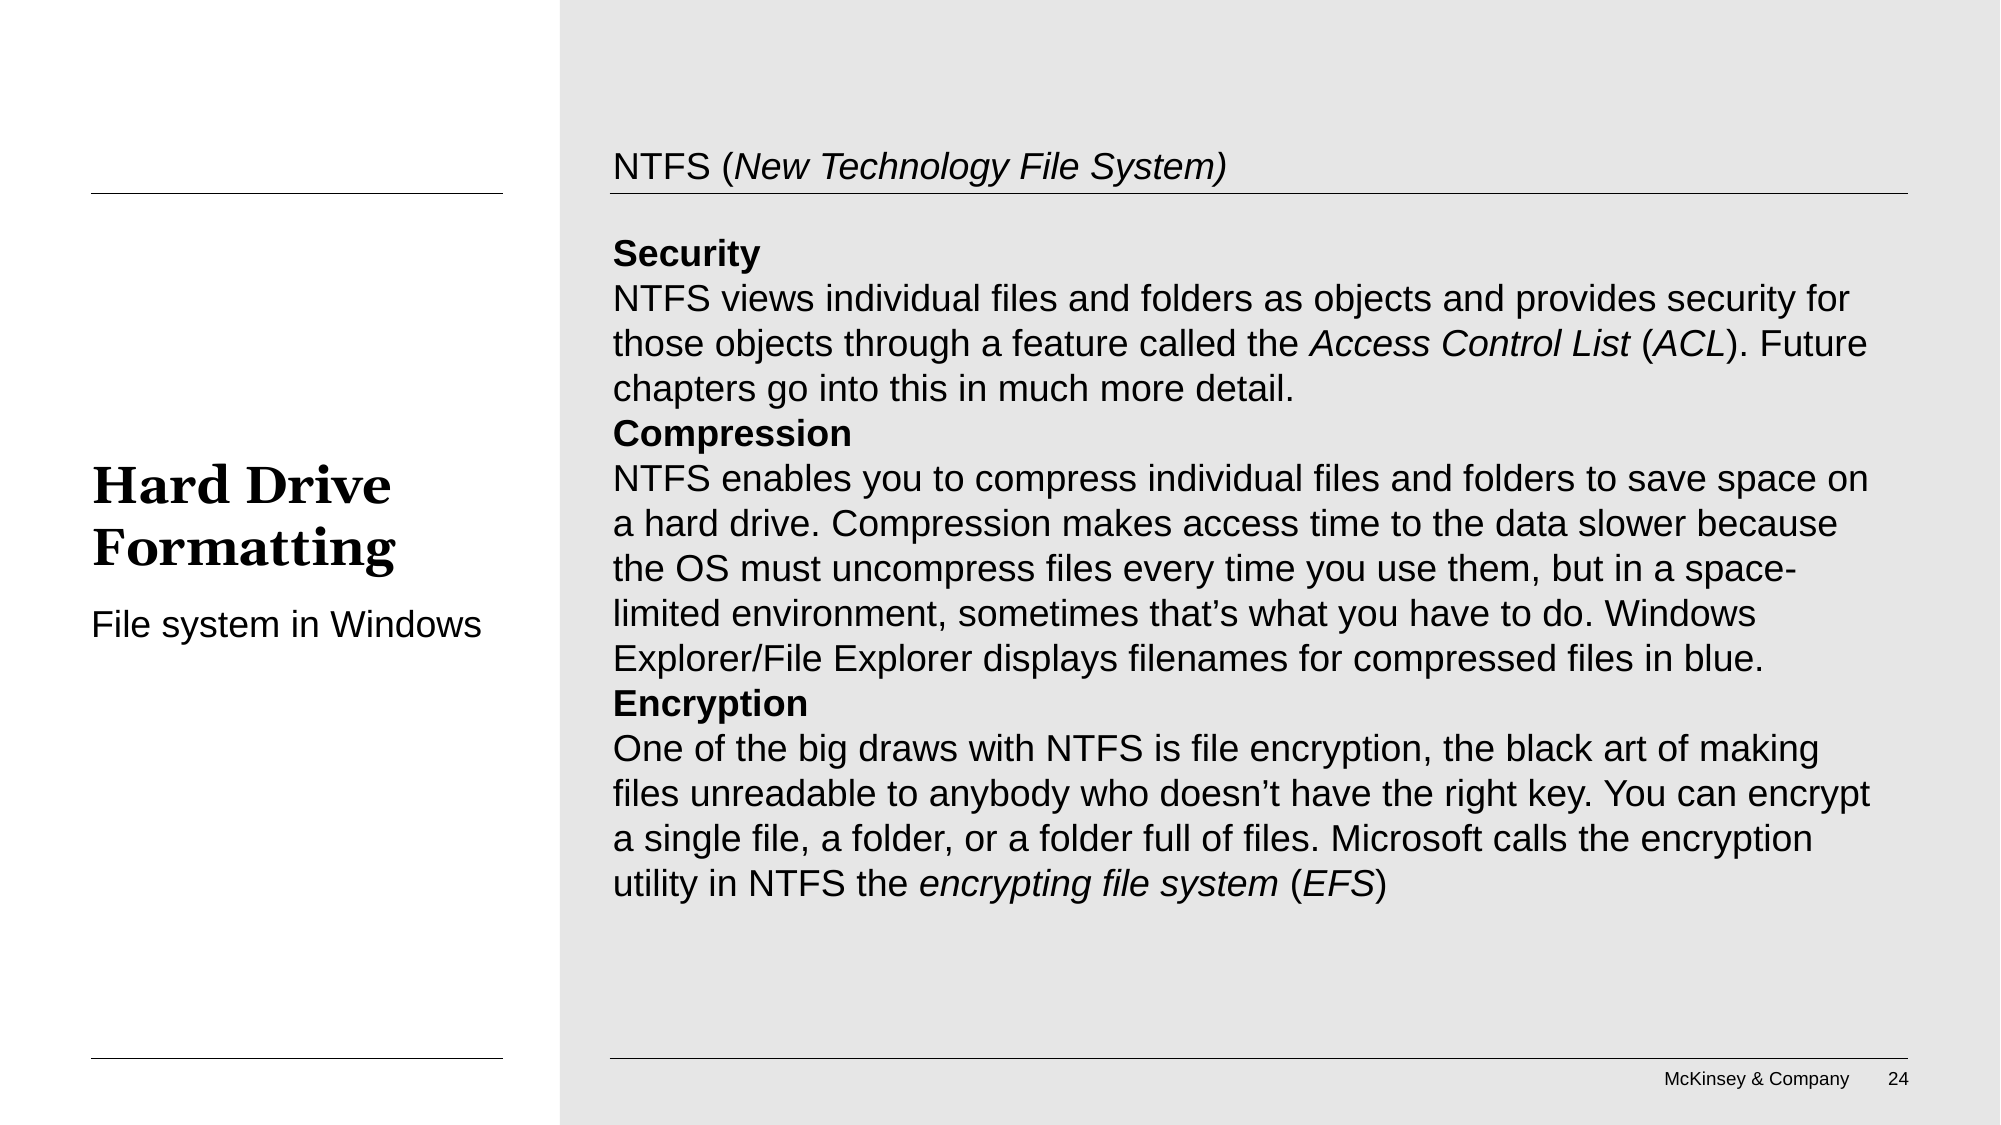

NTFS (New Technology File System)
Security
NTFS views individual files and folders as objects and provides security for
those objects through a feature called the Access Control List (ACL). Future
chapters go into this in much more detail.
Compression
NTFS enables you to compress individual files and folders to save space on a hard drive. Compression makes access time to the data slower because the OS must uncompress files every time you use them, but in a space-limited environment, sometimes that’s what you have to do. Windows Explorer/File Explorer displays filenames for compressed files in blue.
Encryption
One of the big draws with NTFS is file encryption, the black art of making
files unreadable to anybody who doesn’t have the right key. You can encrypt
a single file, a folder, or a folder full of files. Microsoft calls the encryption
utility in NTFS the encrypting file system (EFS)
# Hard Drive Formatting
File system in Windows